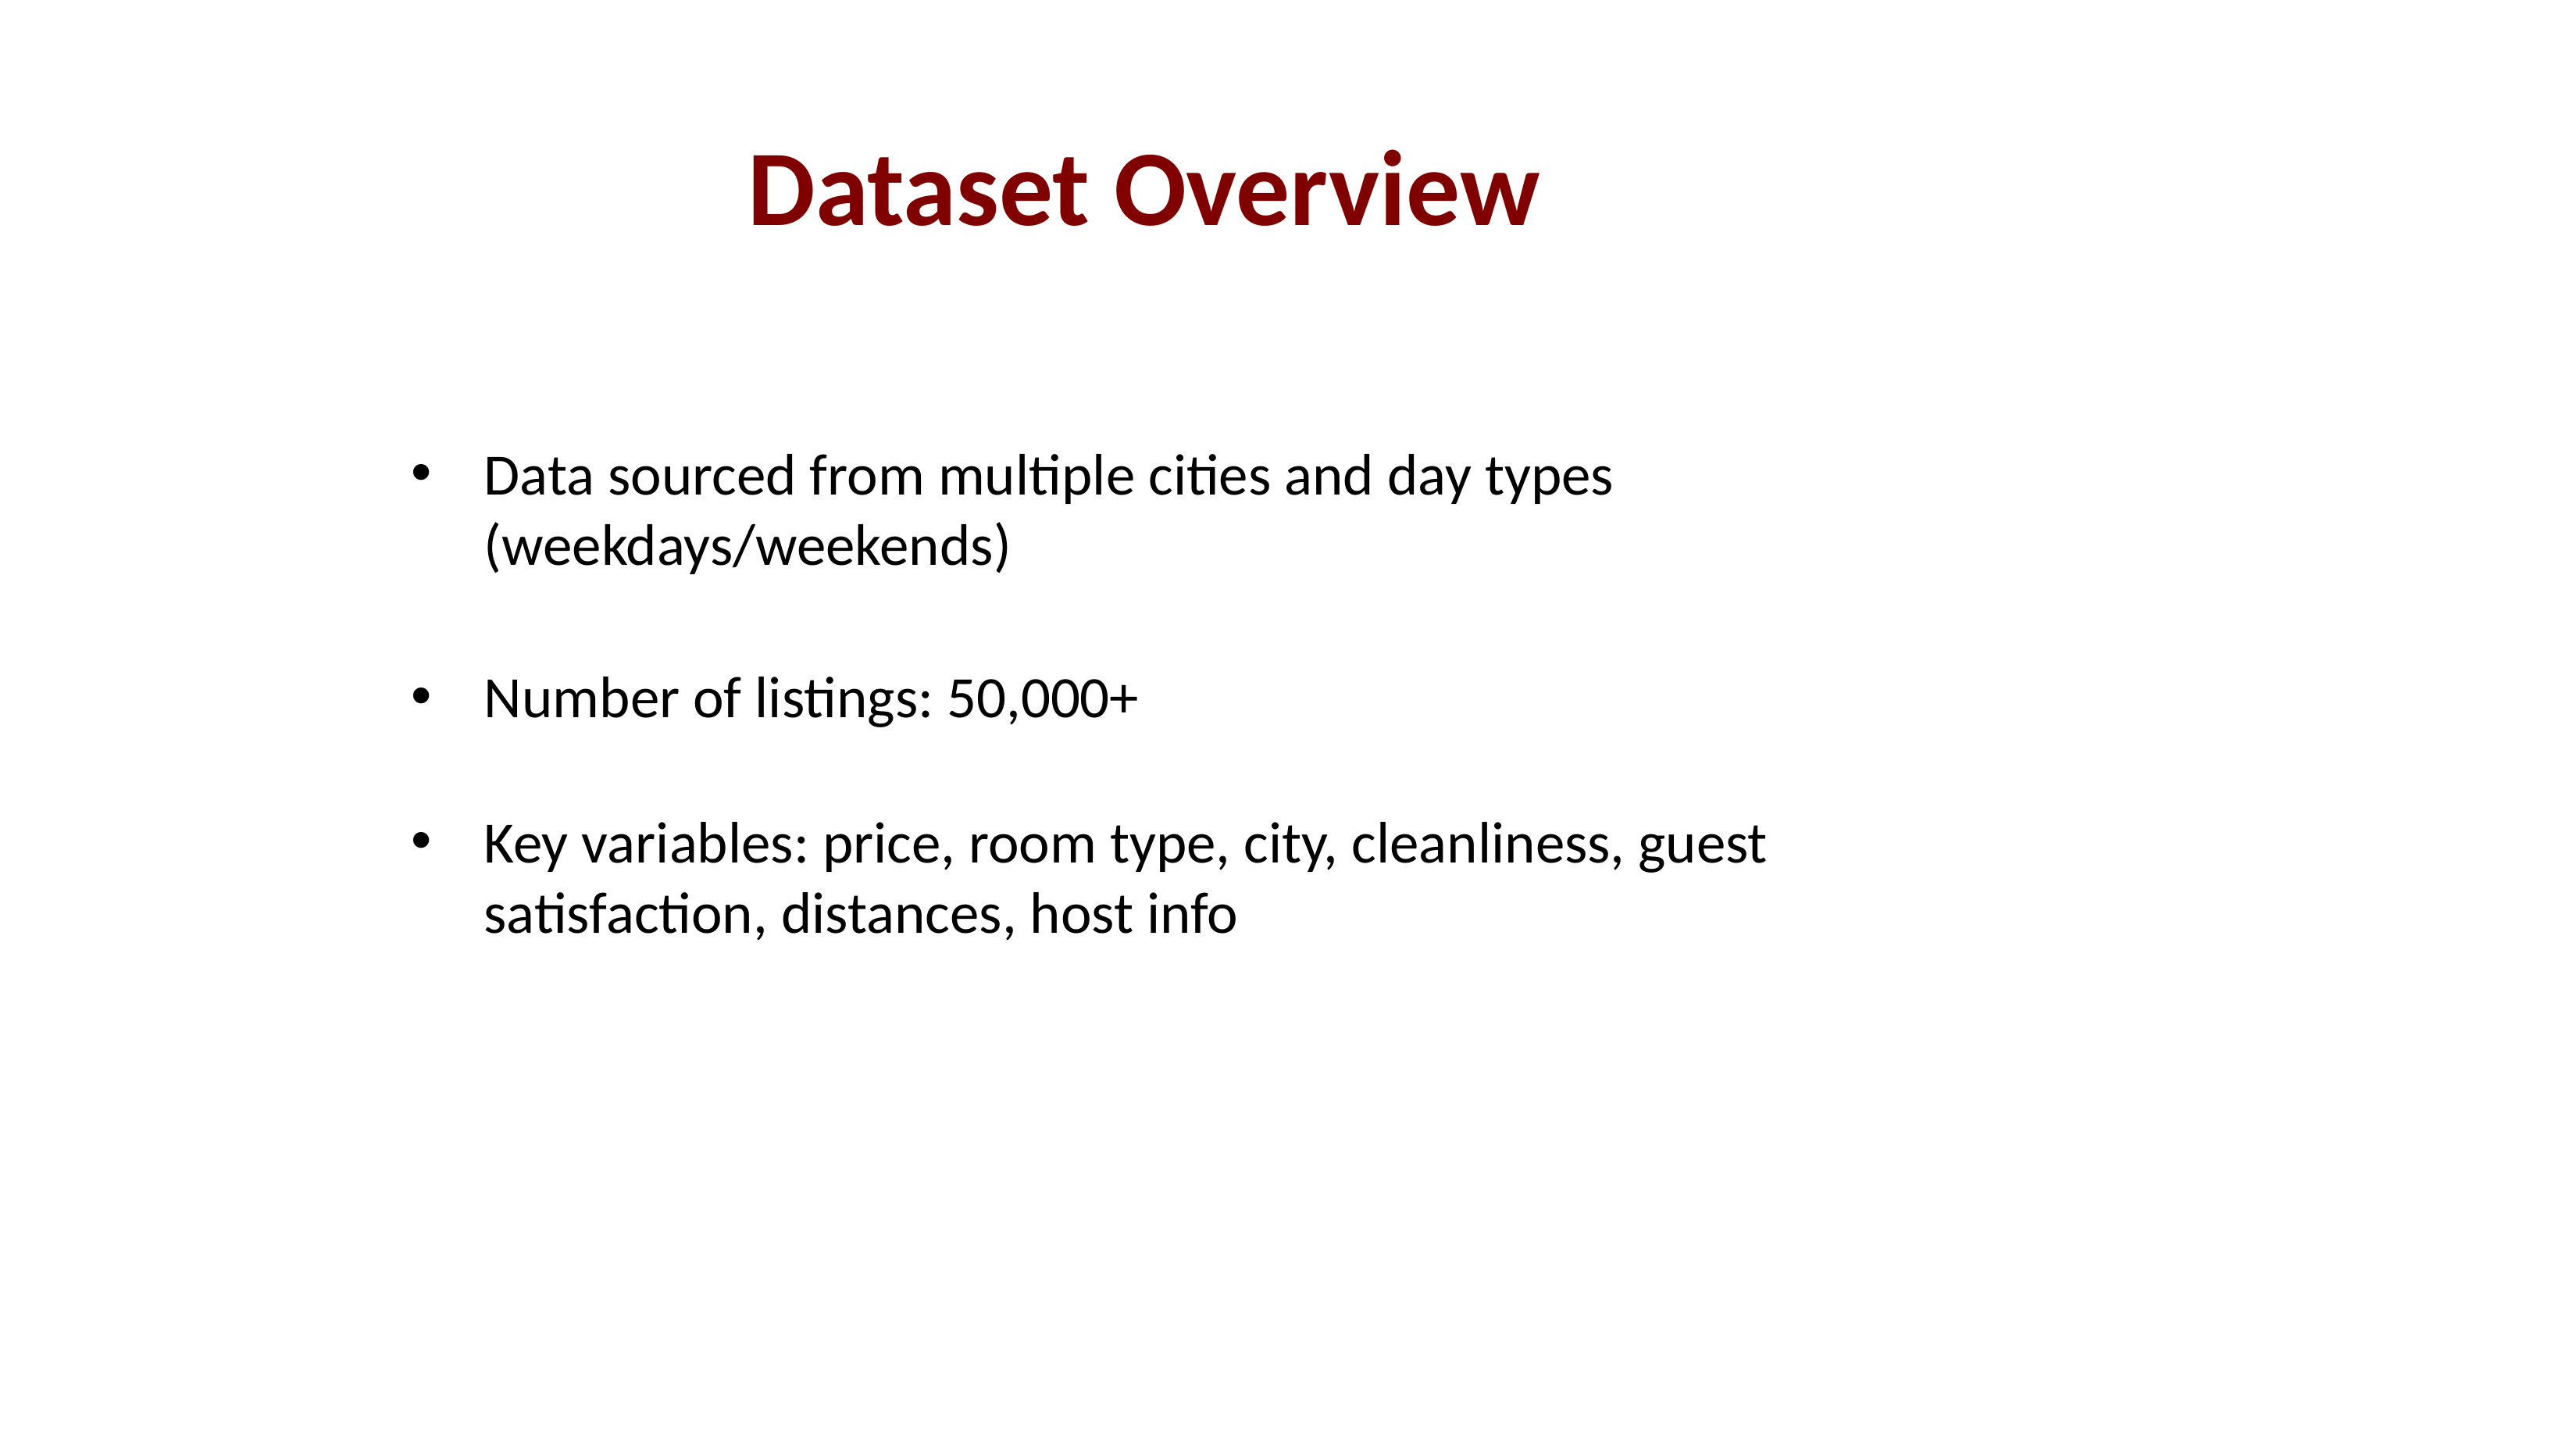

# Dataset Overview
Data sourced from multiple cities and day types (weekdays/weekends)

Number of listings: 50,000+

Key variables: price, room type, city, cleanliness, guest satisfaction, distances, host info